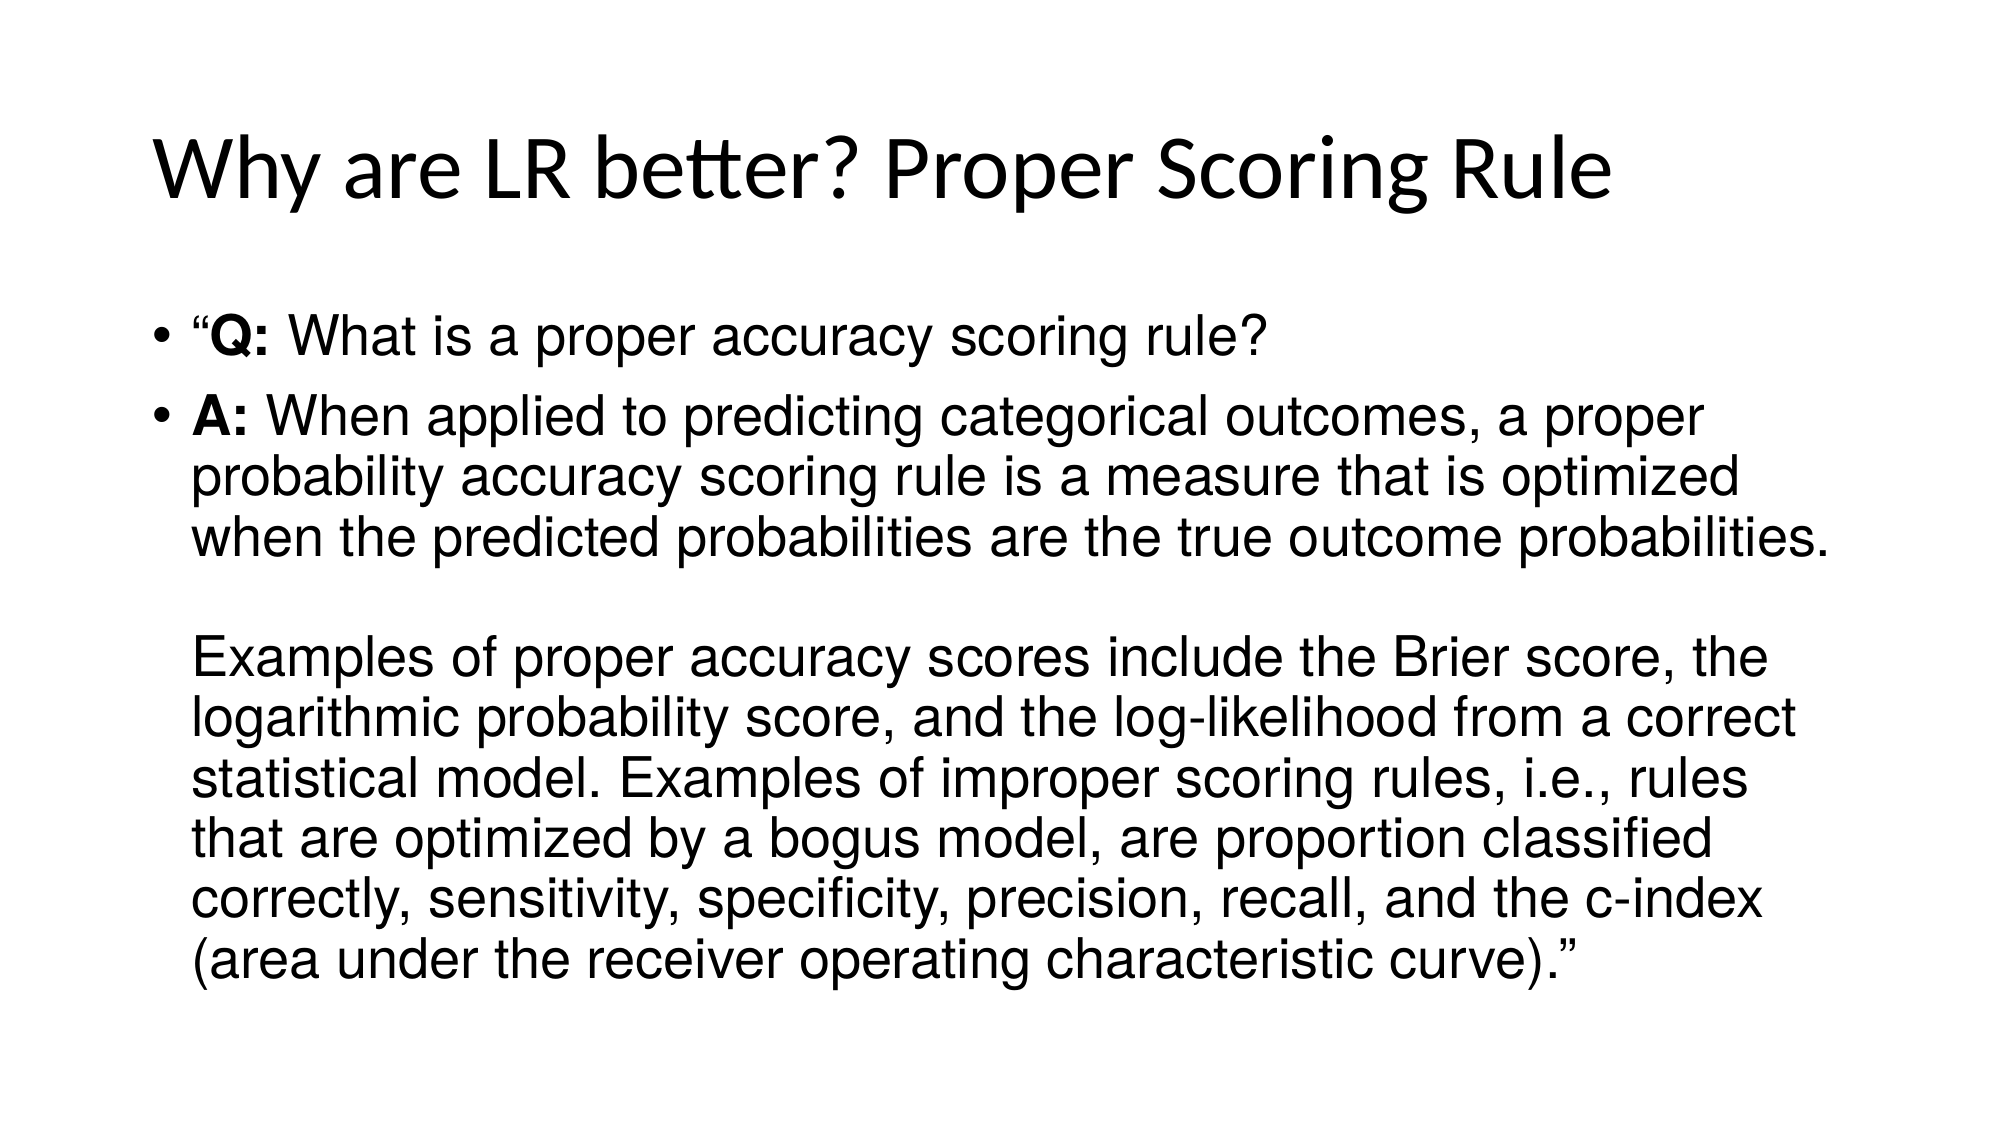

# Why are LR better? Proper Scoring Rule
“Q: What is a proper accuracy scoring rule?
A: When applied to predicting categorical outcomes, a proper probability accuracy scoring rule is a measure that is optimized when the predicted probabilities are the true outcome probabilities.
Examples of proper accuracy scores include the Brier score, the logarithmic probability score, and the log-likelihood from a correct statistical model. Examples of improper scoring rules, i.e., rules that are optimized by a bogus model, are proportion classiﬁed correctly, sensitivity, speciﬁcity, precision, recall, and the c-index (area under the receiver operating characteristic curve).”